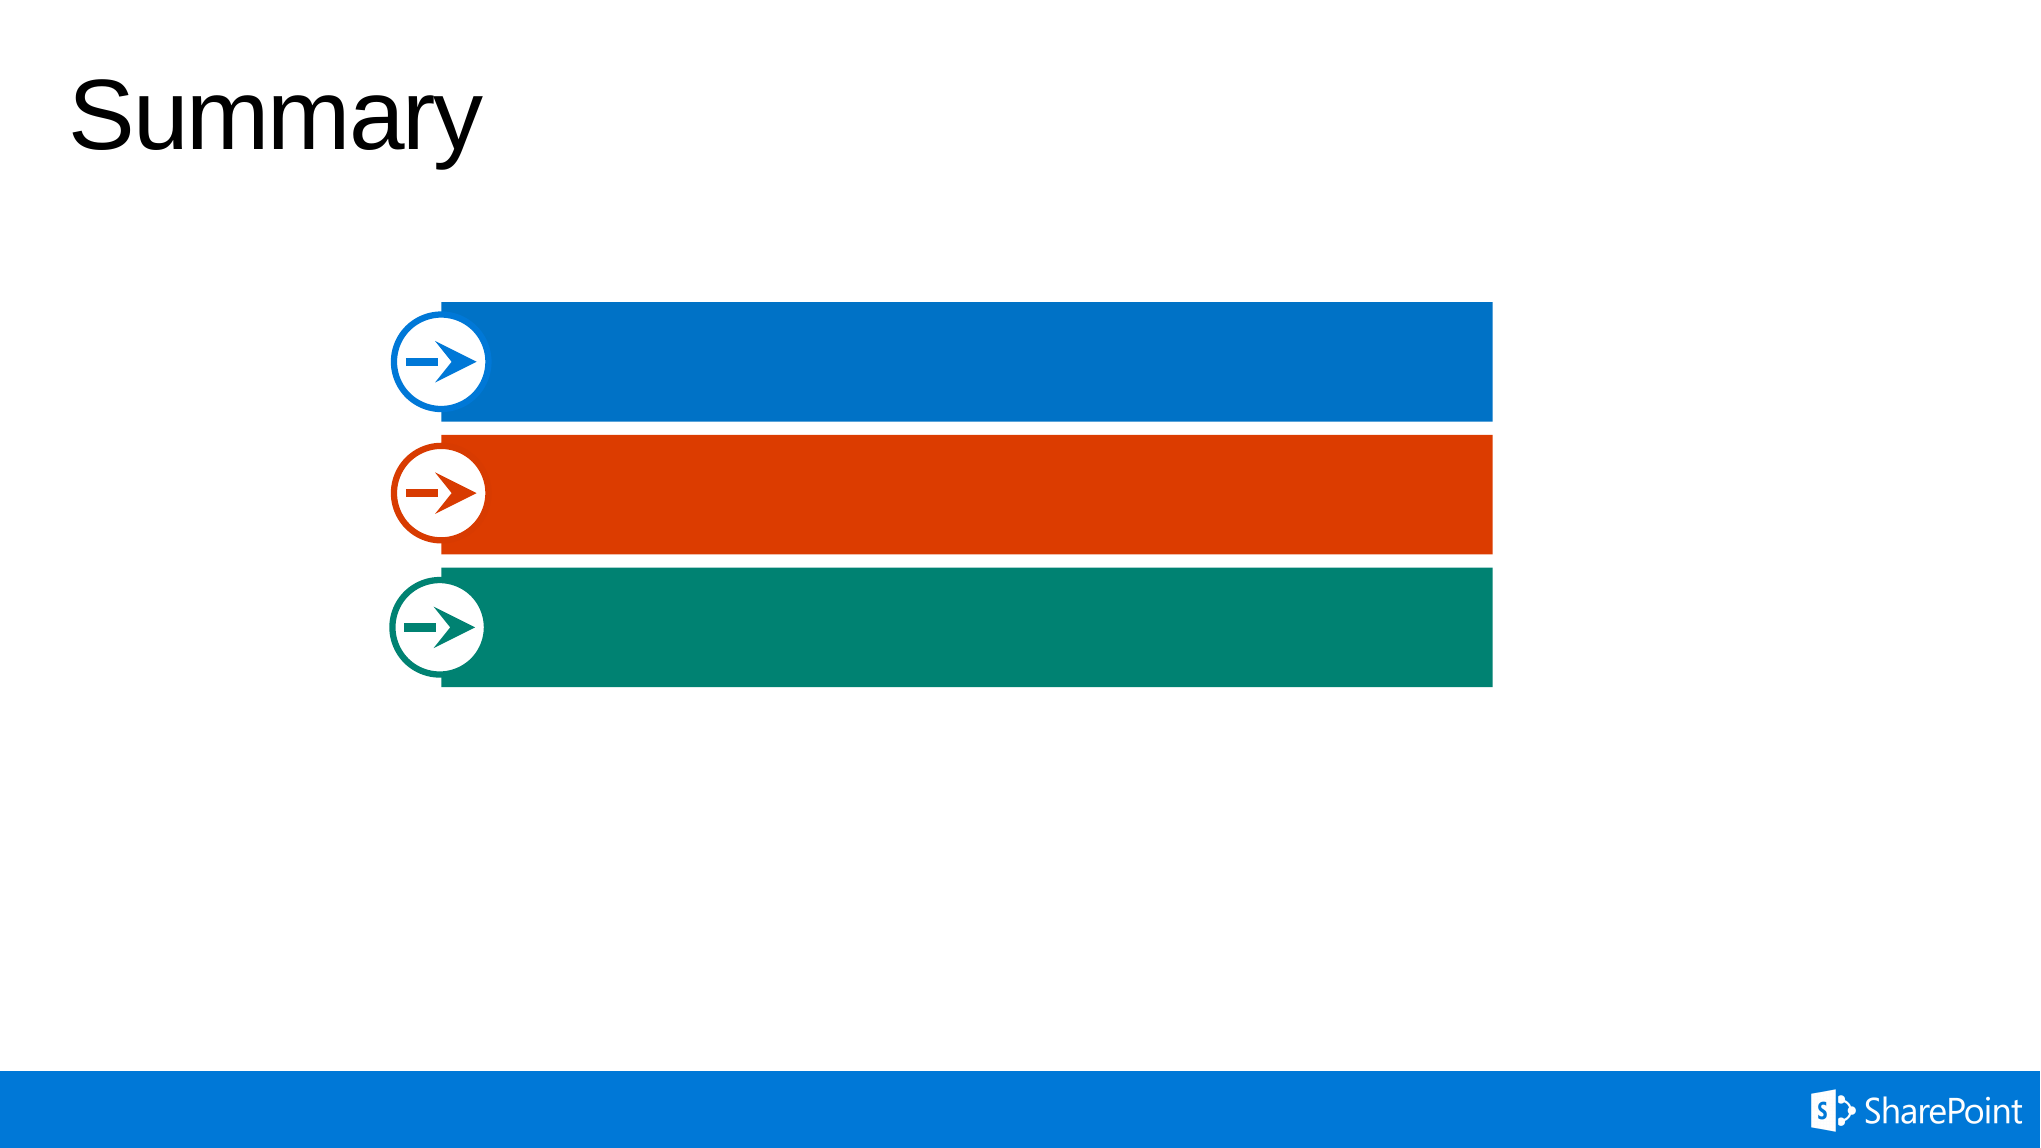

# Summary
Configurations to Office 365 tenant

Verifying configuration

Q&A